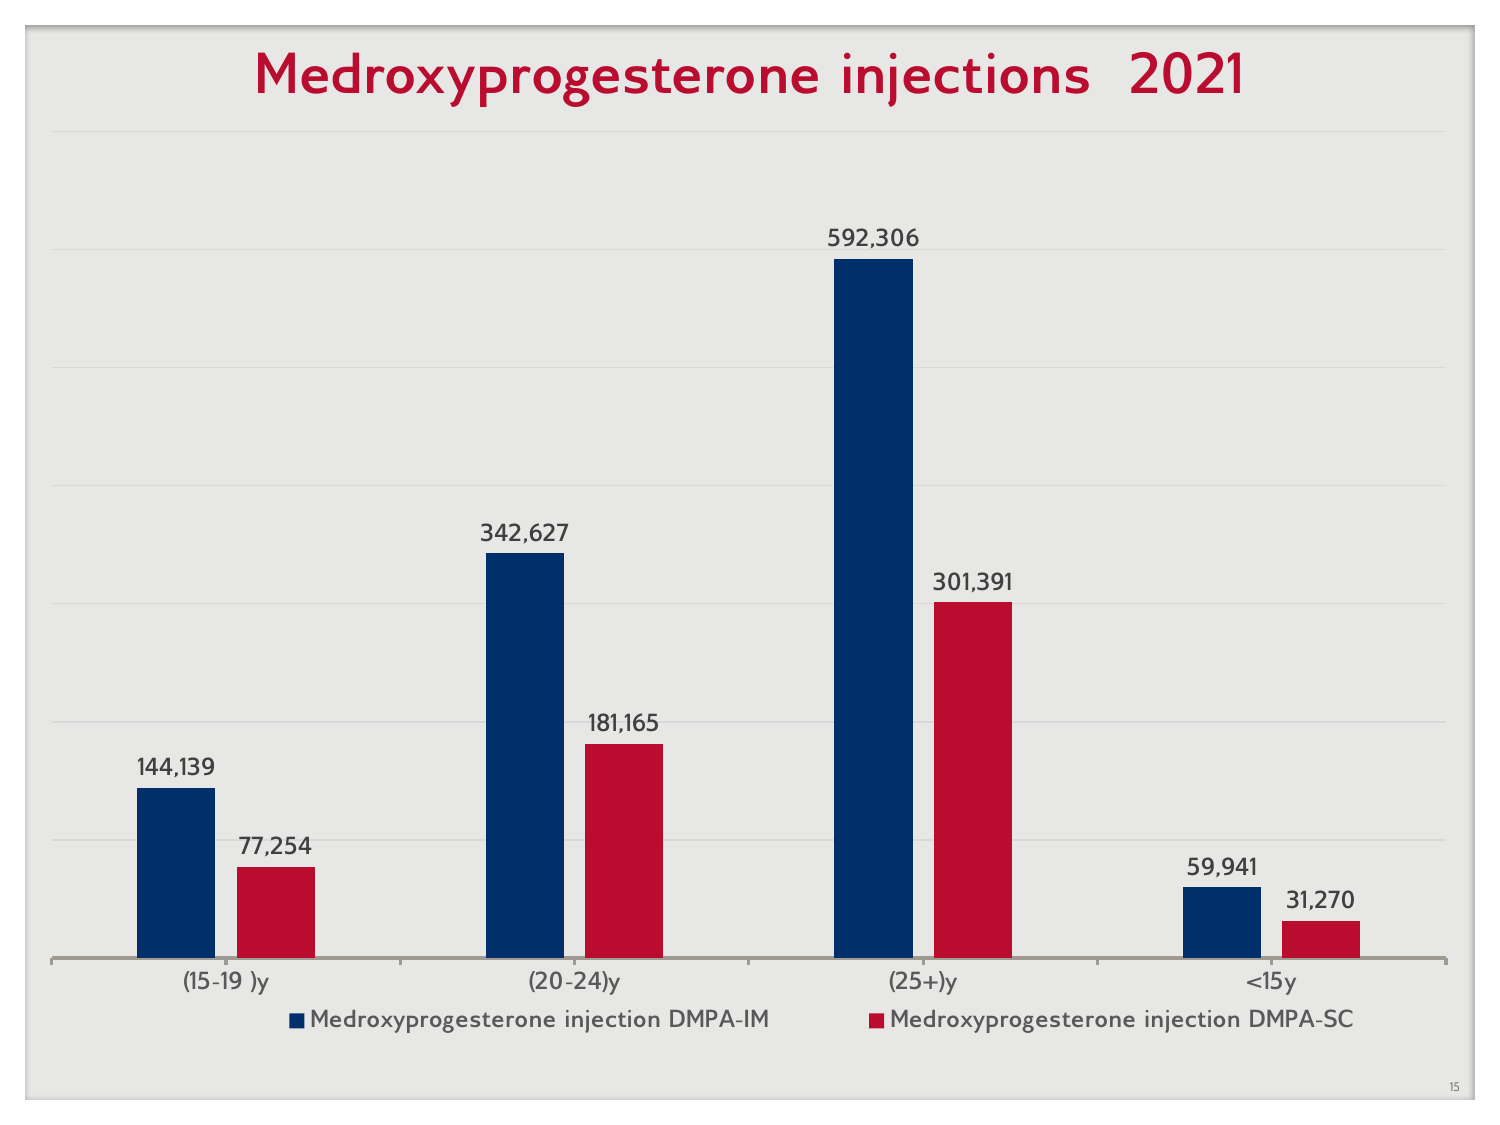

# Medroxyprogesterone injections  2021

### Chart

| Category | Medroxyprogesterone injection DMPA-IM | Medroxyprogesterone injection DMPA-SC |
|---|---|---|
| (15-19 )y | 144139.0 | 77254.0 |
| (20-24)y | 342627.0 | 181165.0 |
| (25+)y | 592306.0 | 301391.0 |
| <15y | 59940.8 | 31270.0 |
15